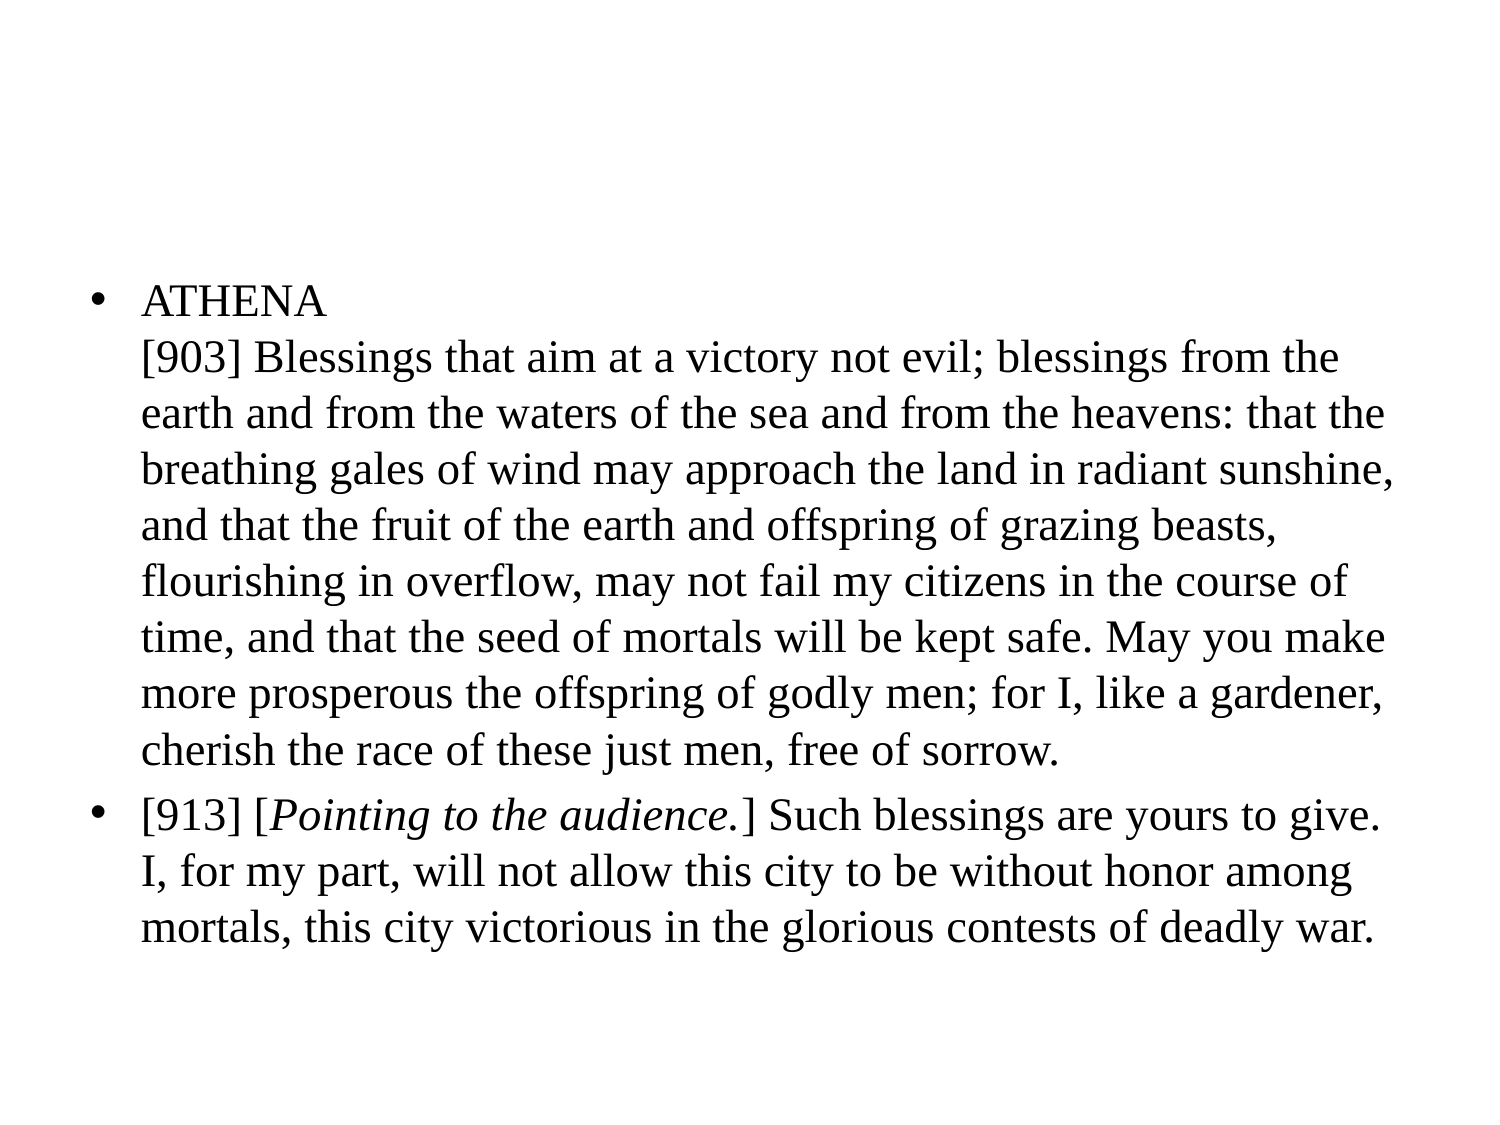

#
ATHENA
[903] Blessings that aim at a victory not evil; blessings from the earth and from the waters of the sea and from the heavens: that the breathing gales of wind may approach the land in radiant sunshine, and that the fruit of the earth and offspring of grazing beasts, flourishing in overflow, may not fail my citizens in the course of time, and that the seed of mortals will be kept safe. May you make more prosperous the offspring of godly men; for I, like a gardener, cherish the race of these just men, free of sorrow.
[913] [Pointing to the audience.] Such blessings are yours to give. I, for my part, will not allow this city to be without honor among mortals, this city victorious in the glorious contests of deadly war.